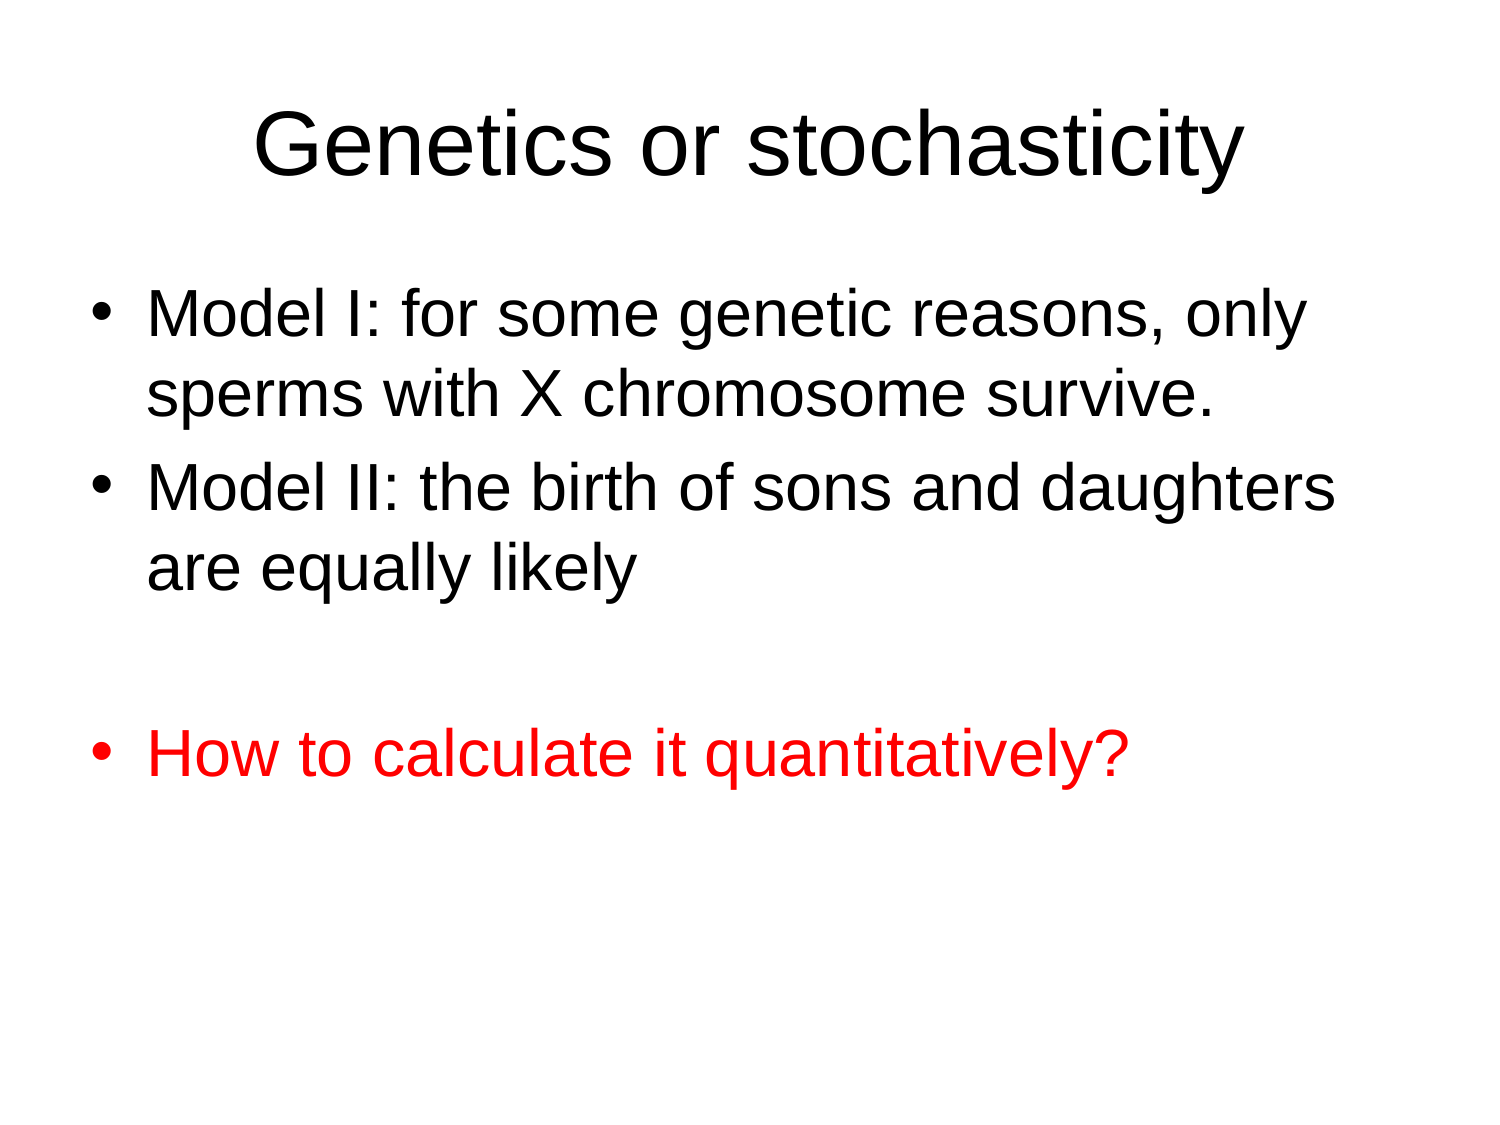

# Genetics or stochasticity
Model I: for some genetic reasons, only sperms with X chromosome survive.
Model II: the birth of sons and daughters are equally likely

How to calculate it quantitatively?